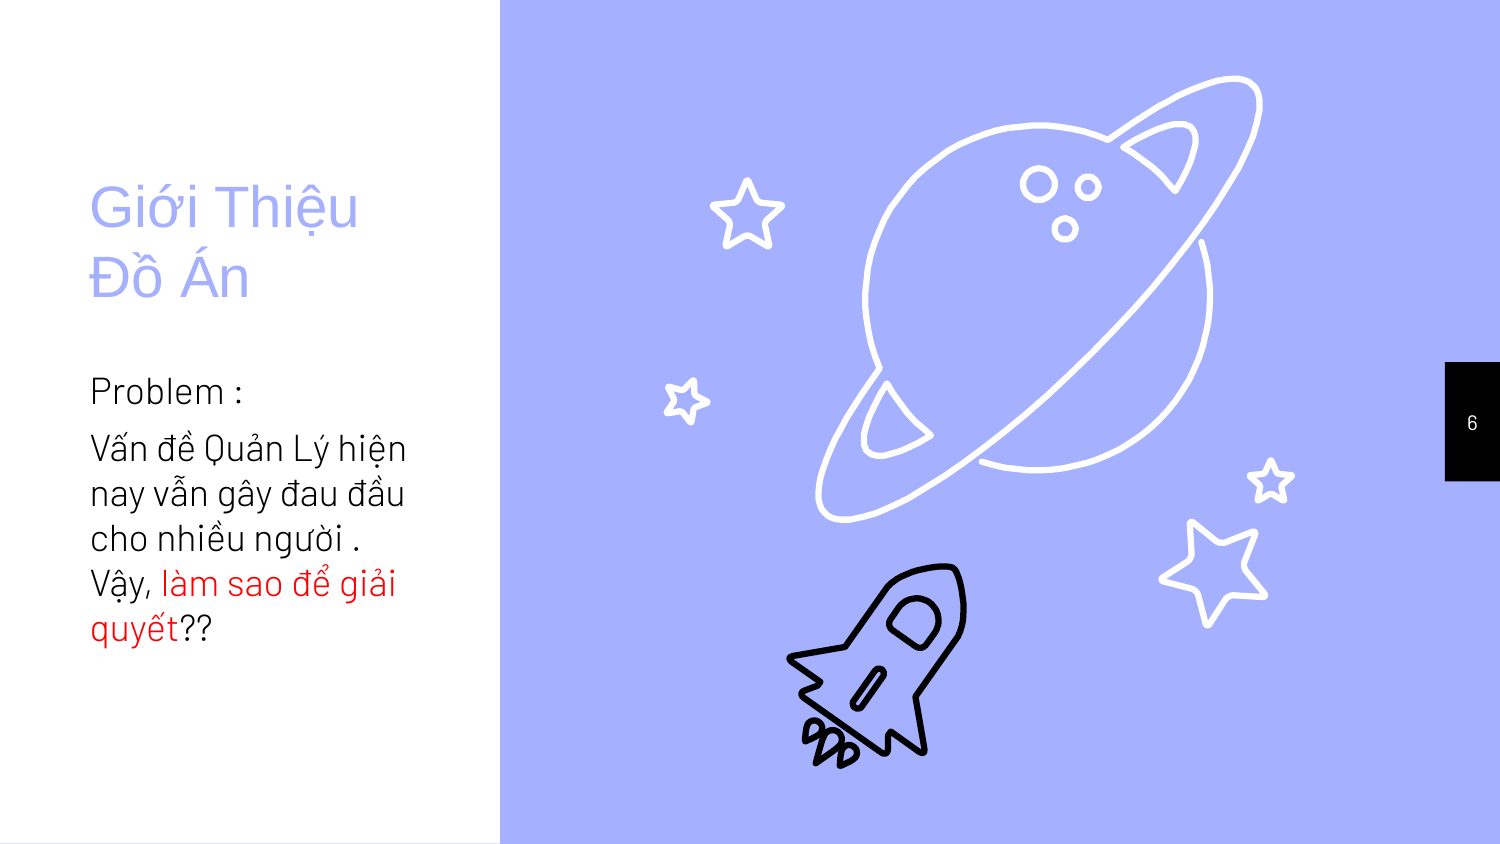

Giới Thiệu Đồ Án

Problem :
Vấn đề Quản Lý hiện nay vẫn gây đau đầu cho nhiều người . Vậy, làm sao để giải quyết??
6